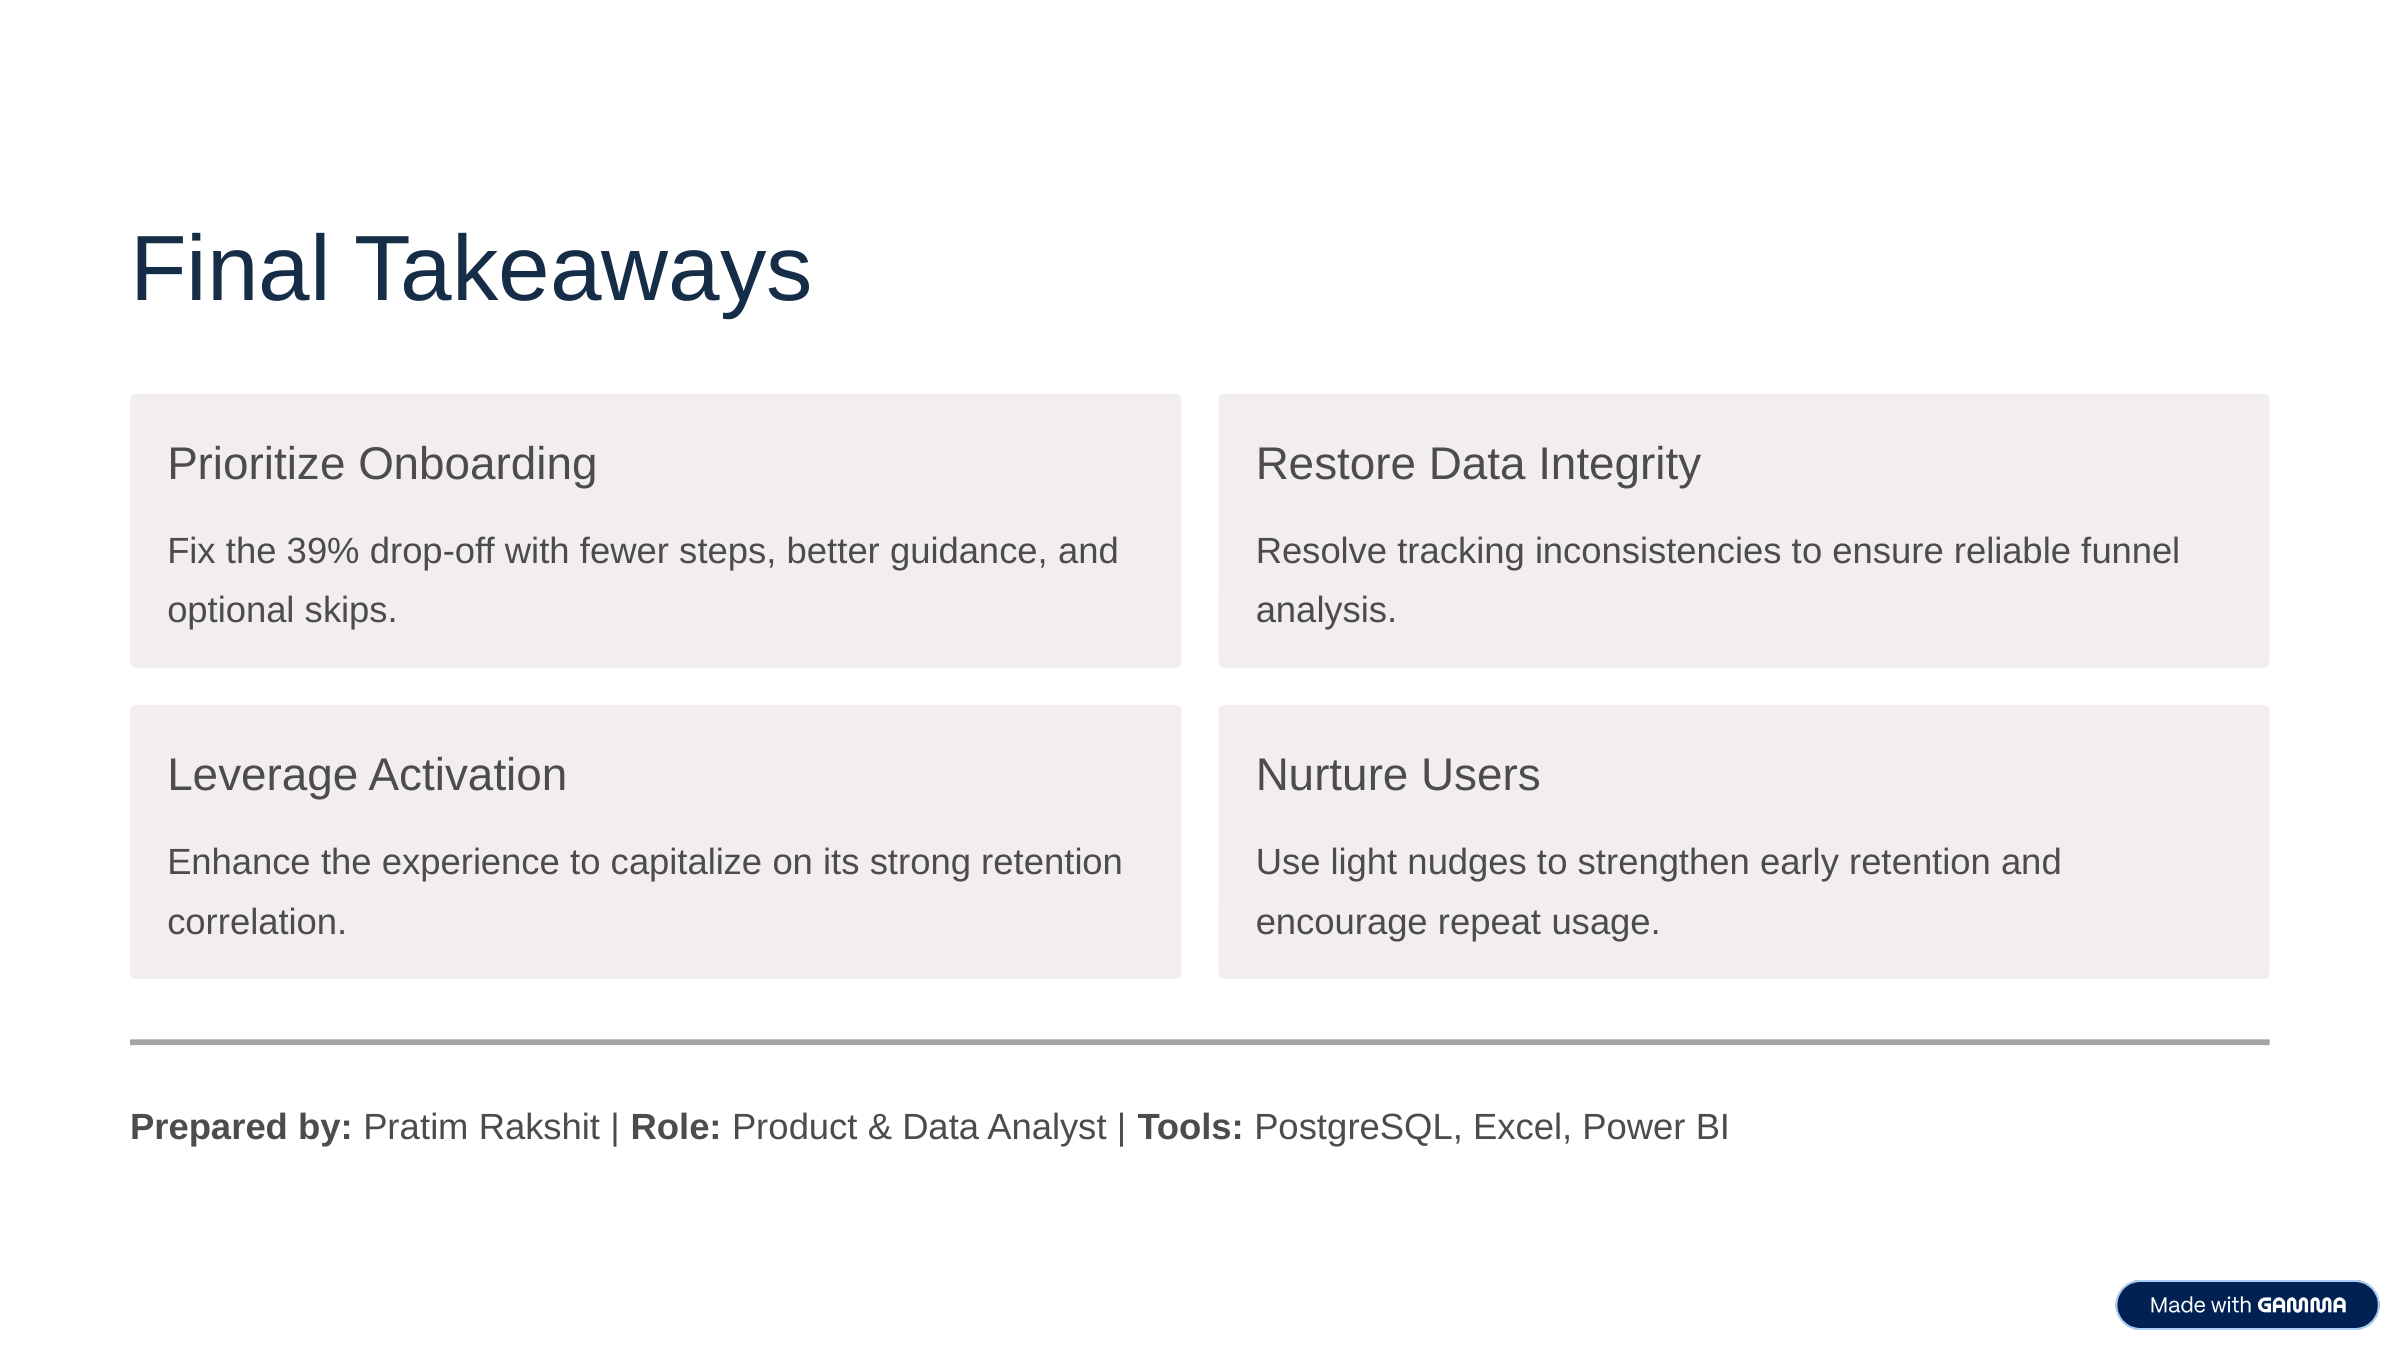

Final Takeaways

Prioritize Onboarding
Restore Data Integrity
Fix the 39% drop-off with fewer steps, better guidance, and optional skips.
Resolve tracking inconsistencies to ensure reliable funnel analysis.

Leverage Activation
Nurture Users
Enhance the experience to capitalize on its strong retention correlation.
Use light nudges to strengthen early retention and encourage repeat usage.

Prepared by: Pratim Rakshit | Role: Product & Data Analyst | Tools: PostgreSQL, Excel, Power BI